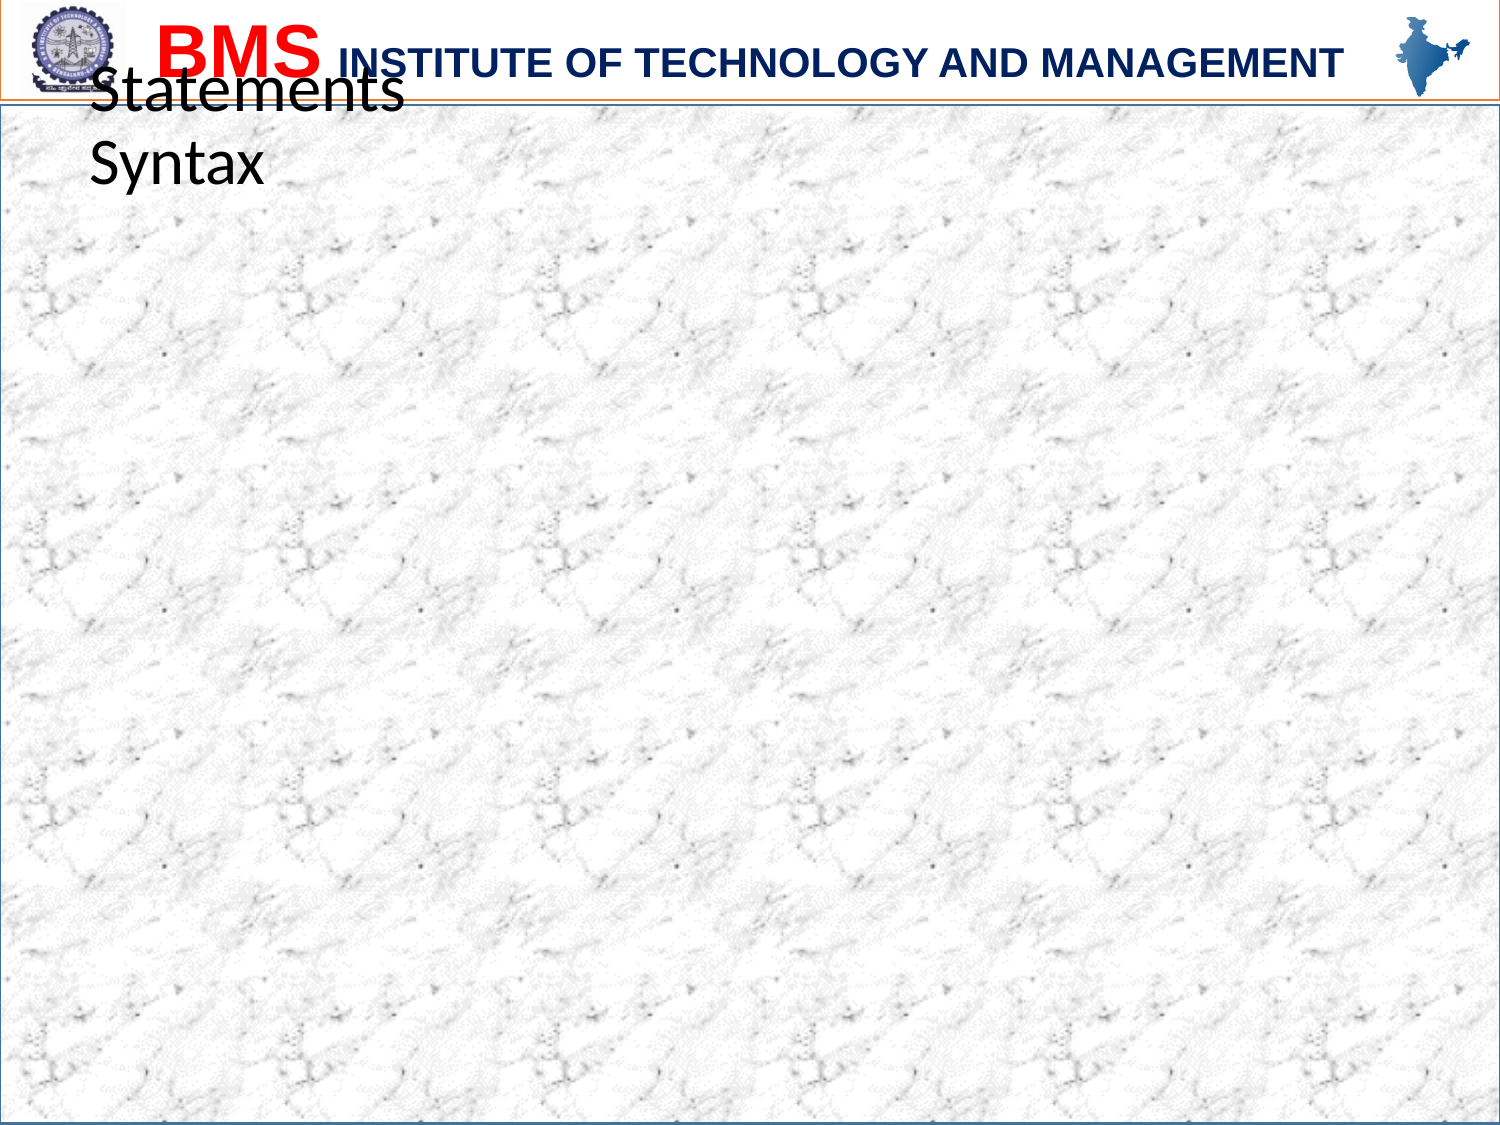

# Statements Syntax
Comments
// Comment a single line, C++ style
/* Comment multiple
                    lines,
      C style
*/